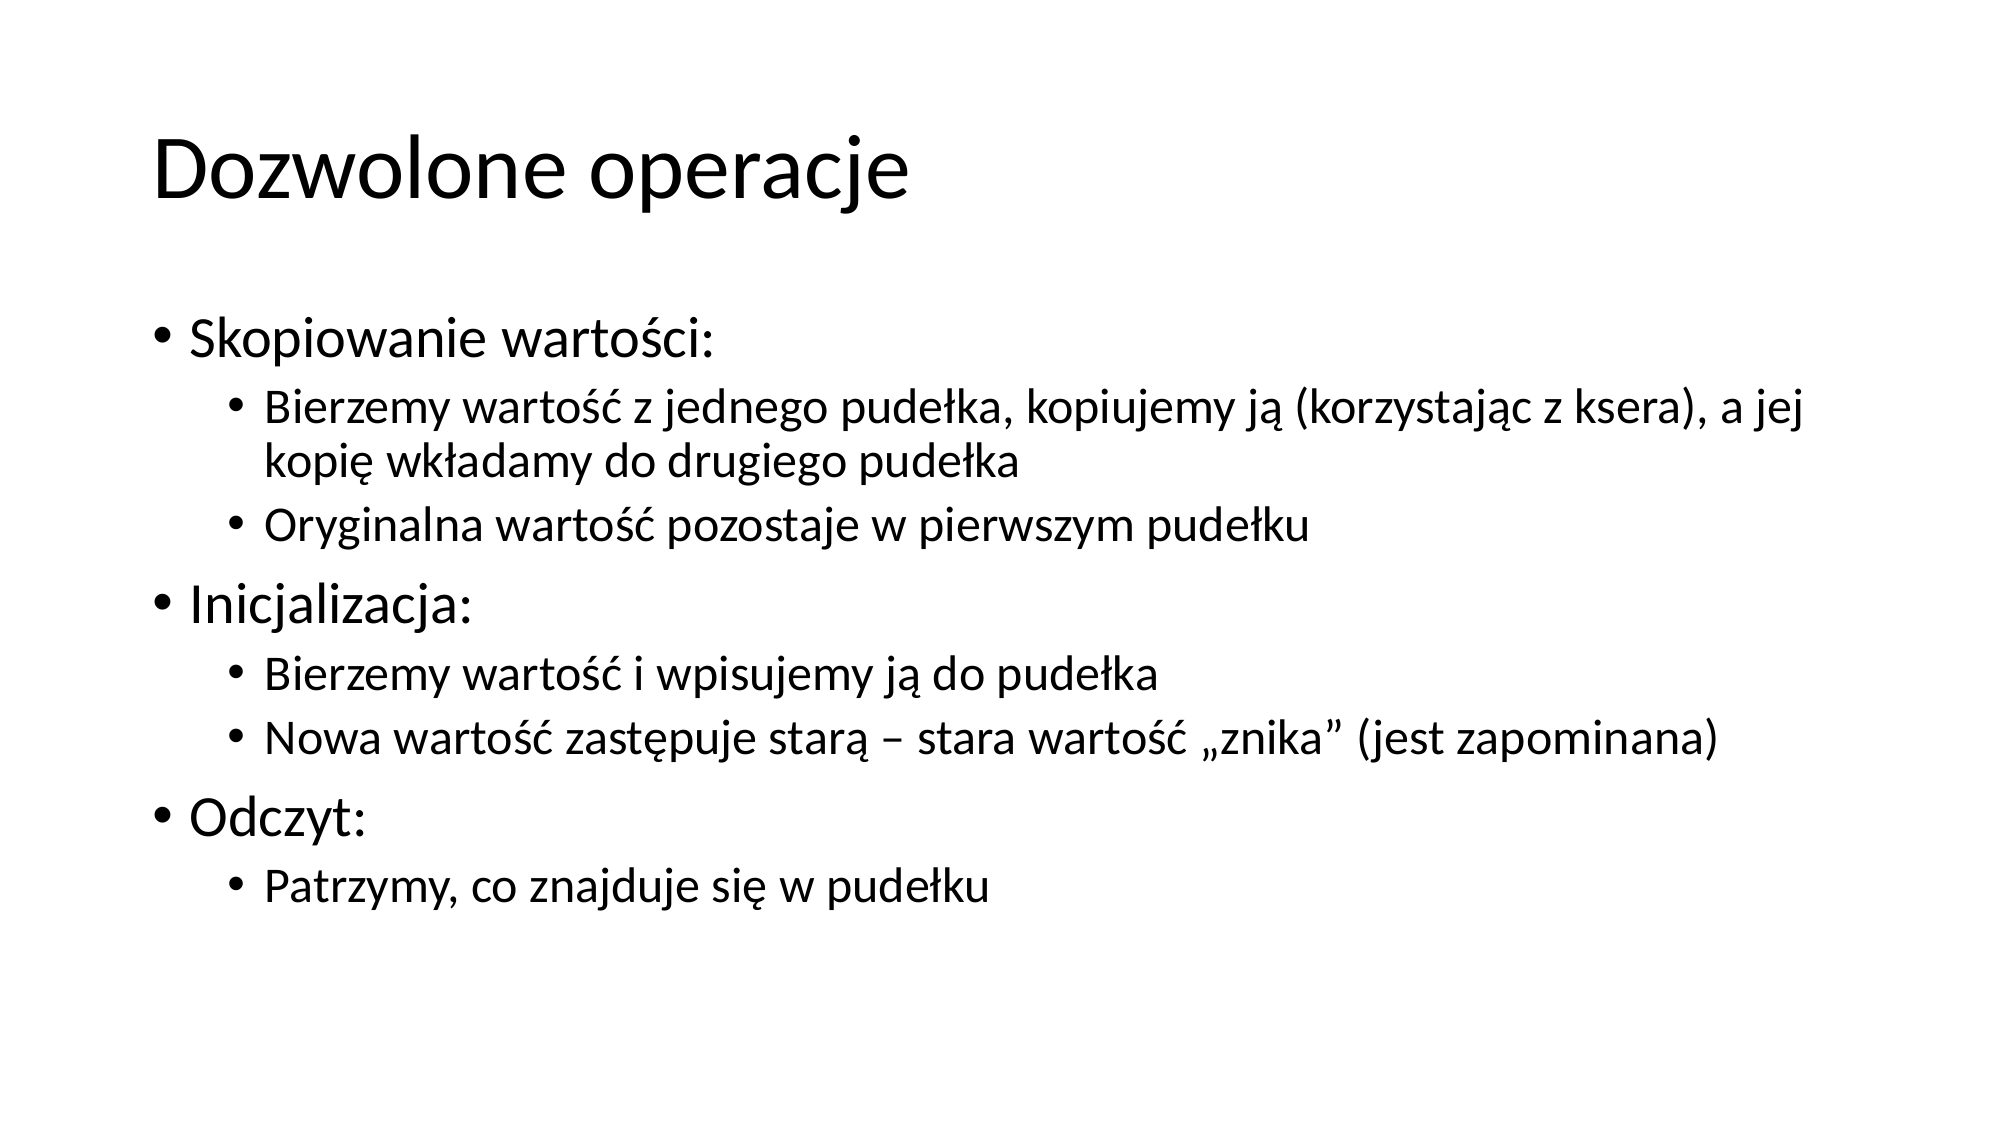

# Dozwolone operacje
Skopiowanie wartości:
Bierzemy wartość z jednego pudełka, kopiujemy ją (korzystając z ksera), a jej kopię wkładamy do drugiego pudełka
Oryginalna wartość pozostaje w pierwszym pudełku
Inicjalizacja:
Bierzemy wartość i wpisujemy ją do pudełka
Nowa wartość zastępuje starą – stara wartość „znika” (jest zapominana)
Odczyt:
Patrzymy, co znajduje się w pudełku